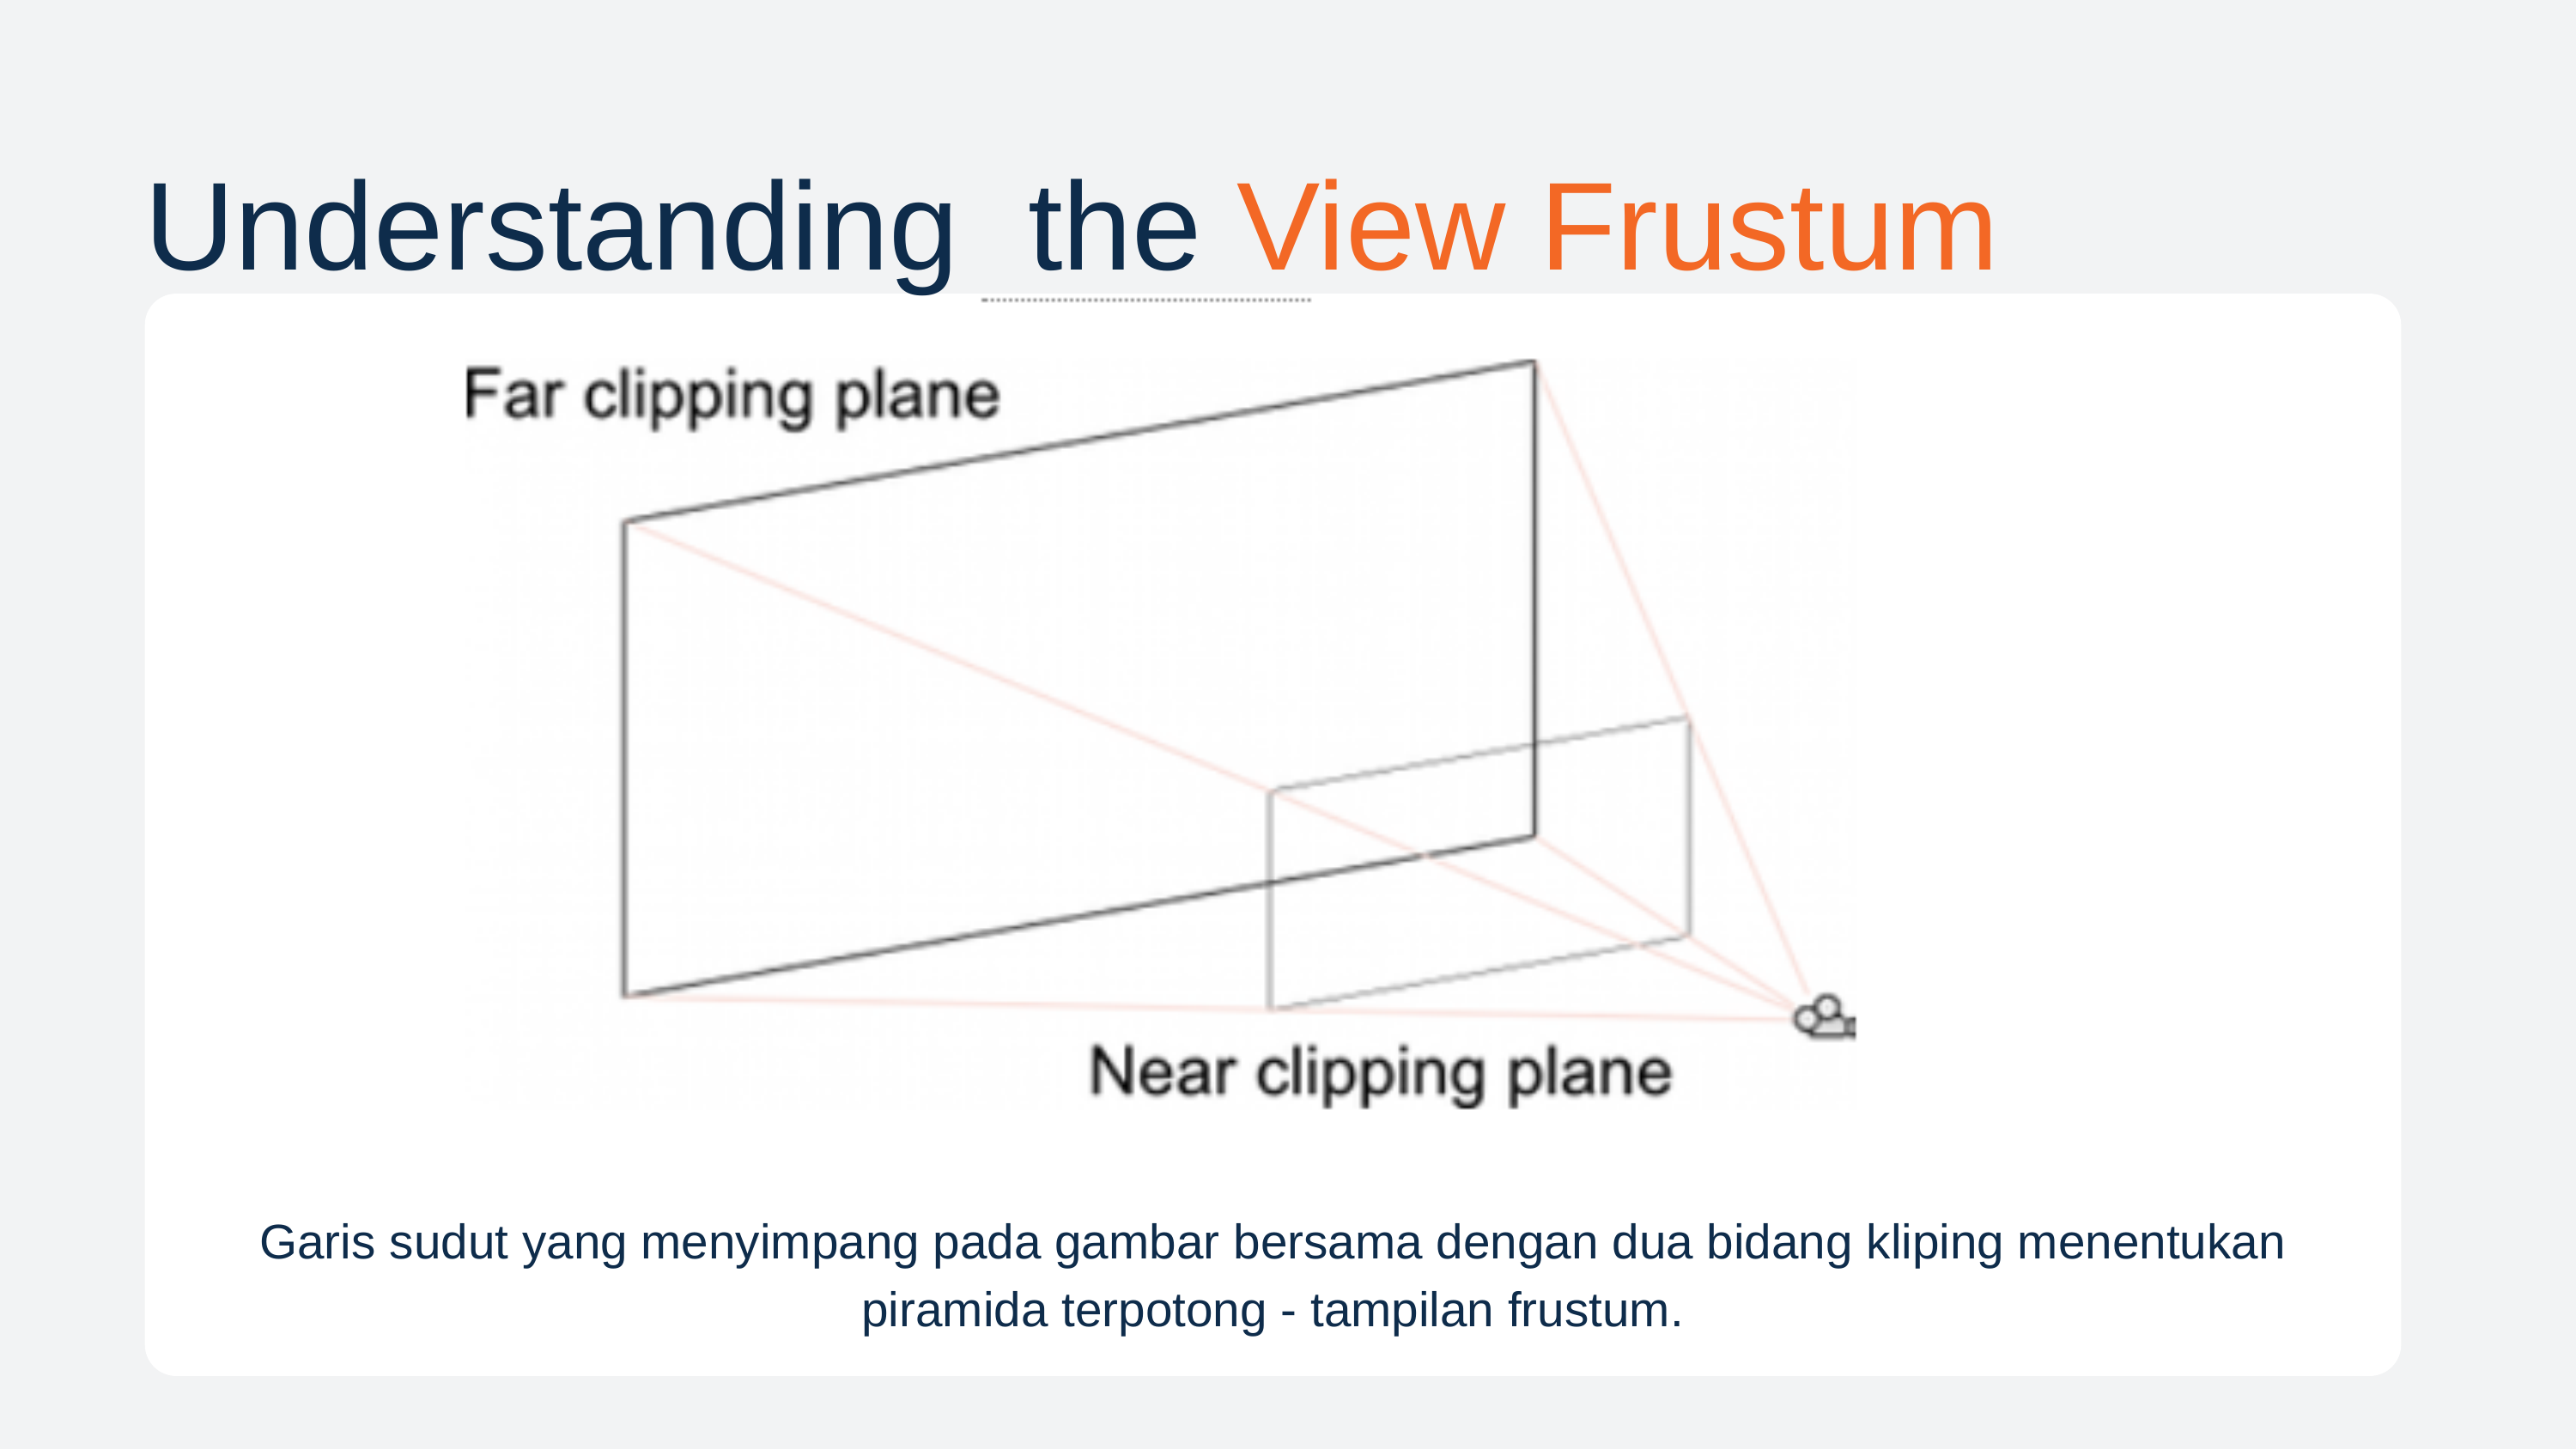

Understanding  the View Frustum

Garis sudut yang menyimpang pada gambar bersama dengan dua bidang kliping menentukan piramida terpotong - tampilan frustum.